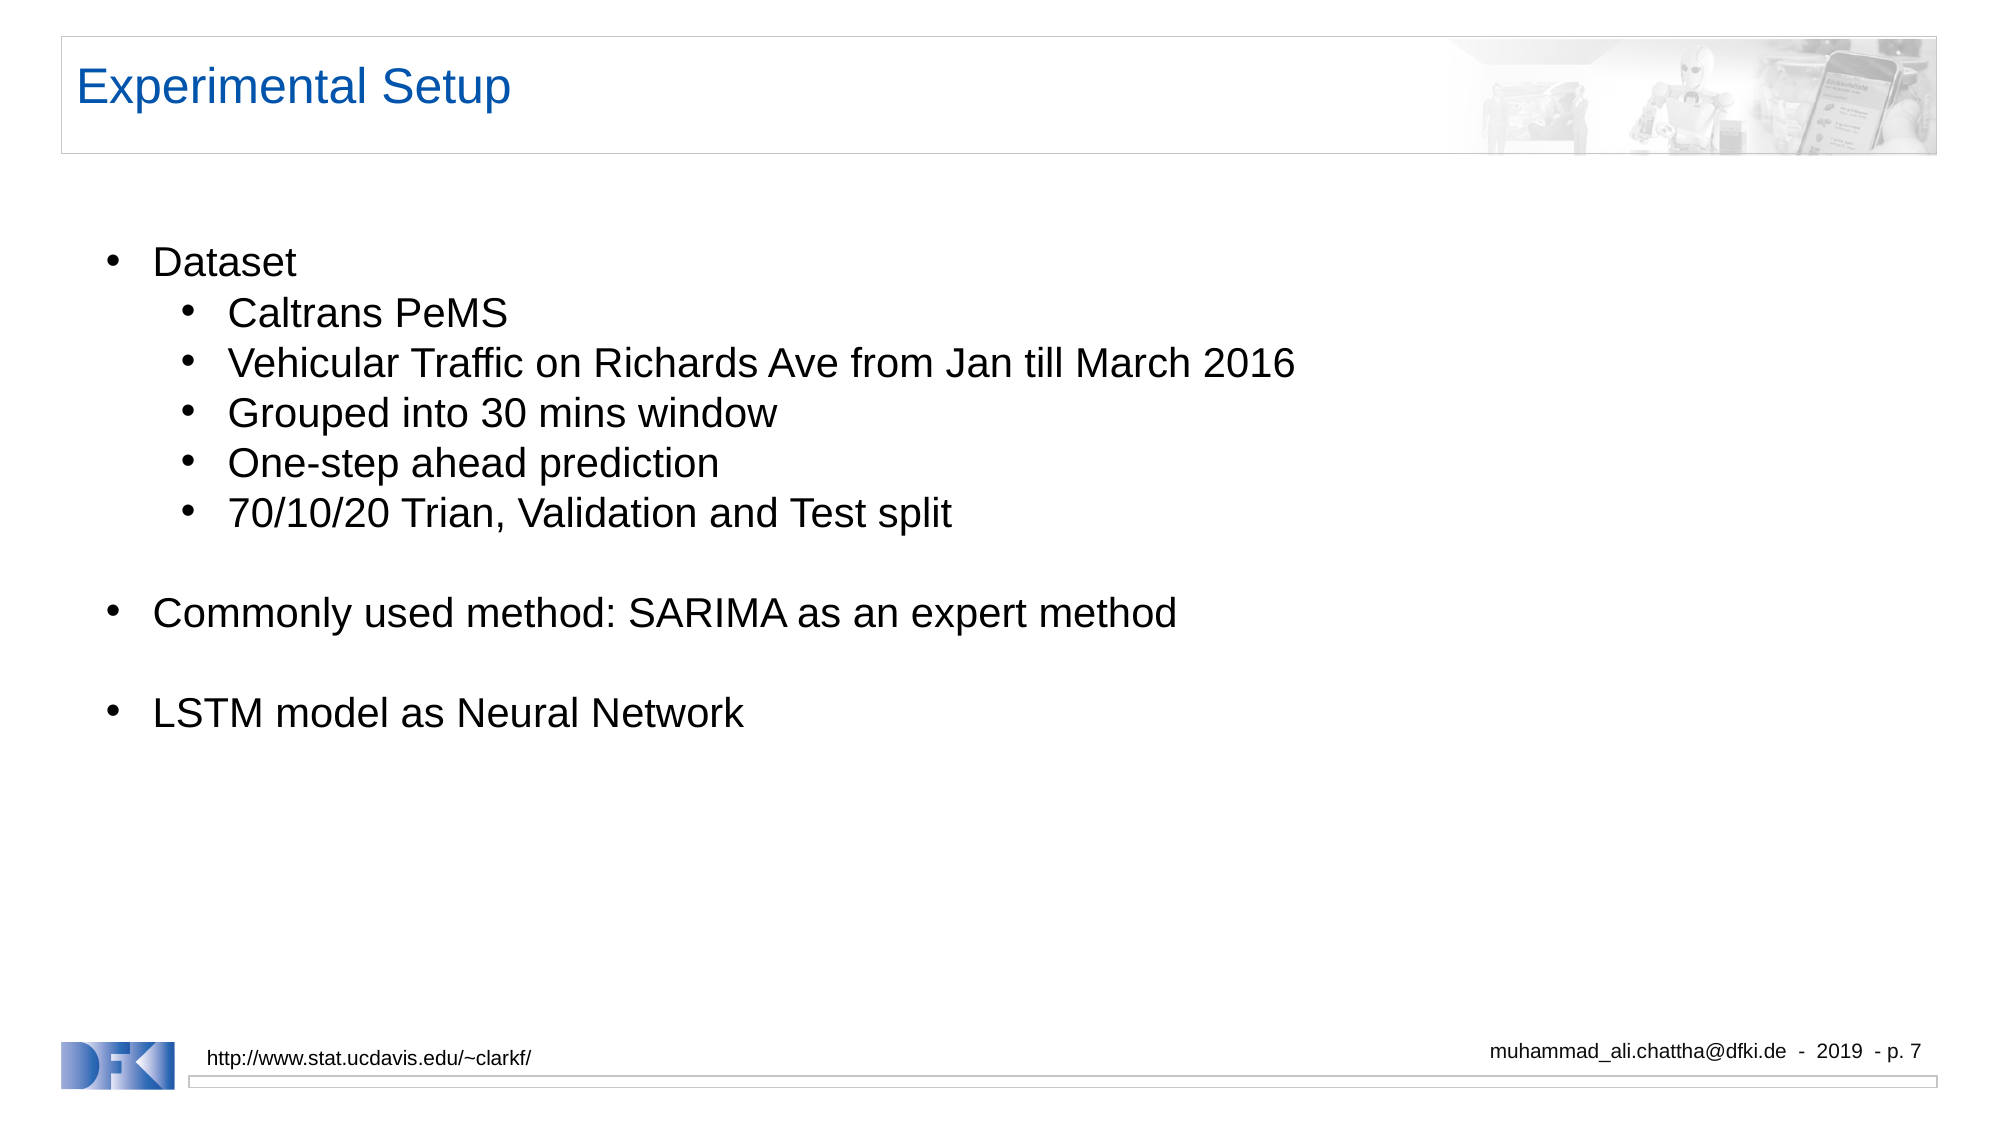

# Experimental Setup
Dataset
Caltrans PeMS​
Vehicular Traffic on Richards Ave from Jan till March 2016
Grouped into 30 mins window​
One-step ahead prediction
70/10/20 Trian, Validation and Test split

Commonly used method: SARIMA as an expert method

LSTM model as Neural Network

http://www.stat.ucdavis.edu/~clarkf/